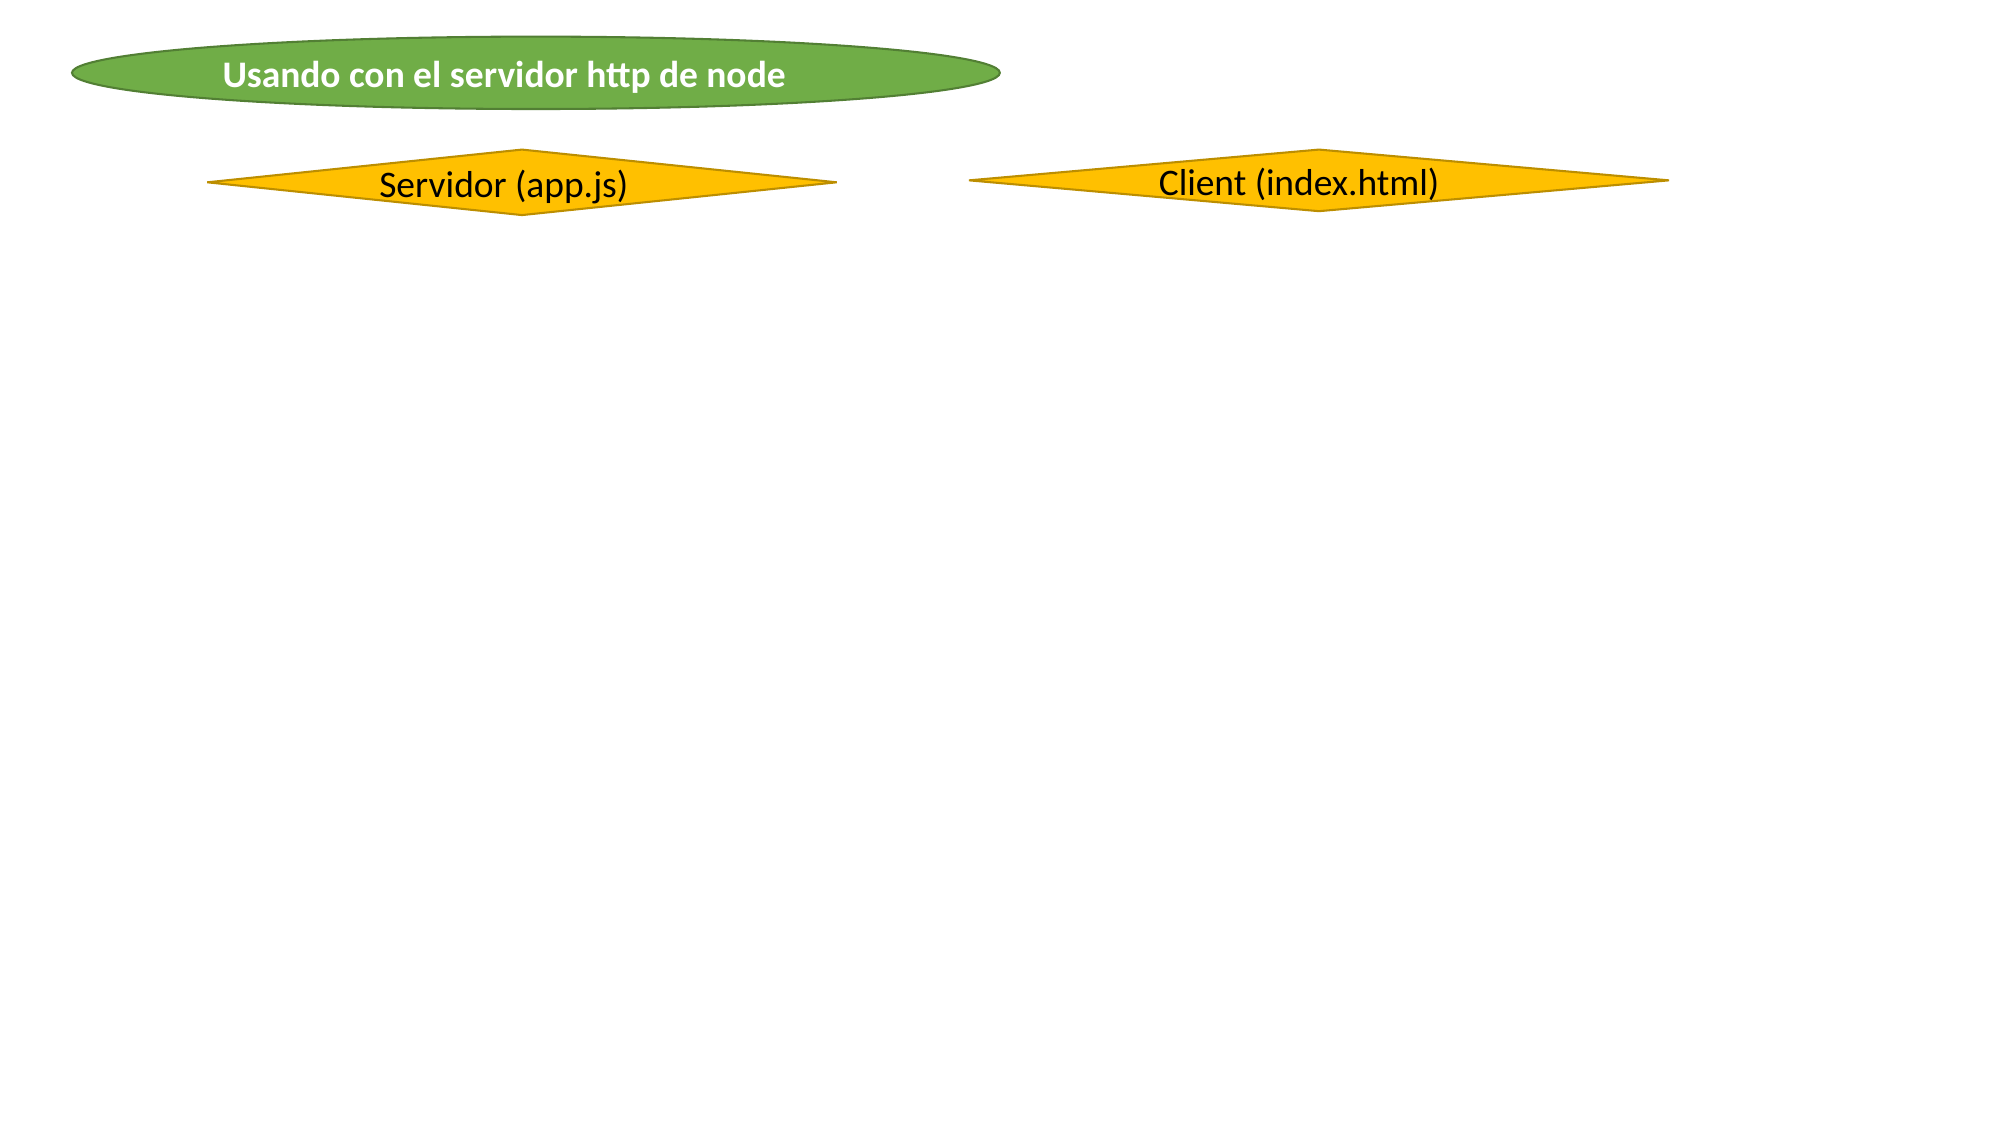

Usando con el servidor http de node

Servidor (app.js)
Client (index.html)